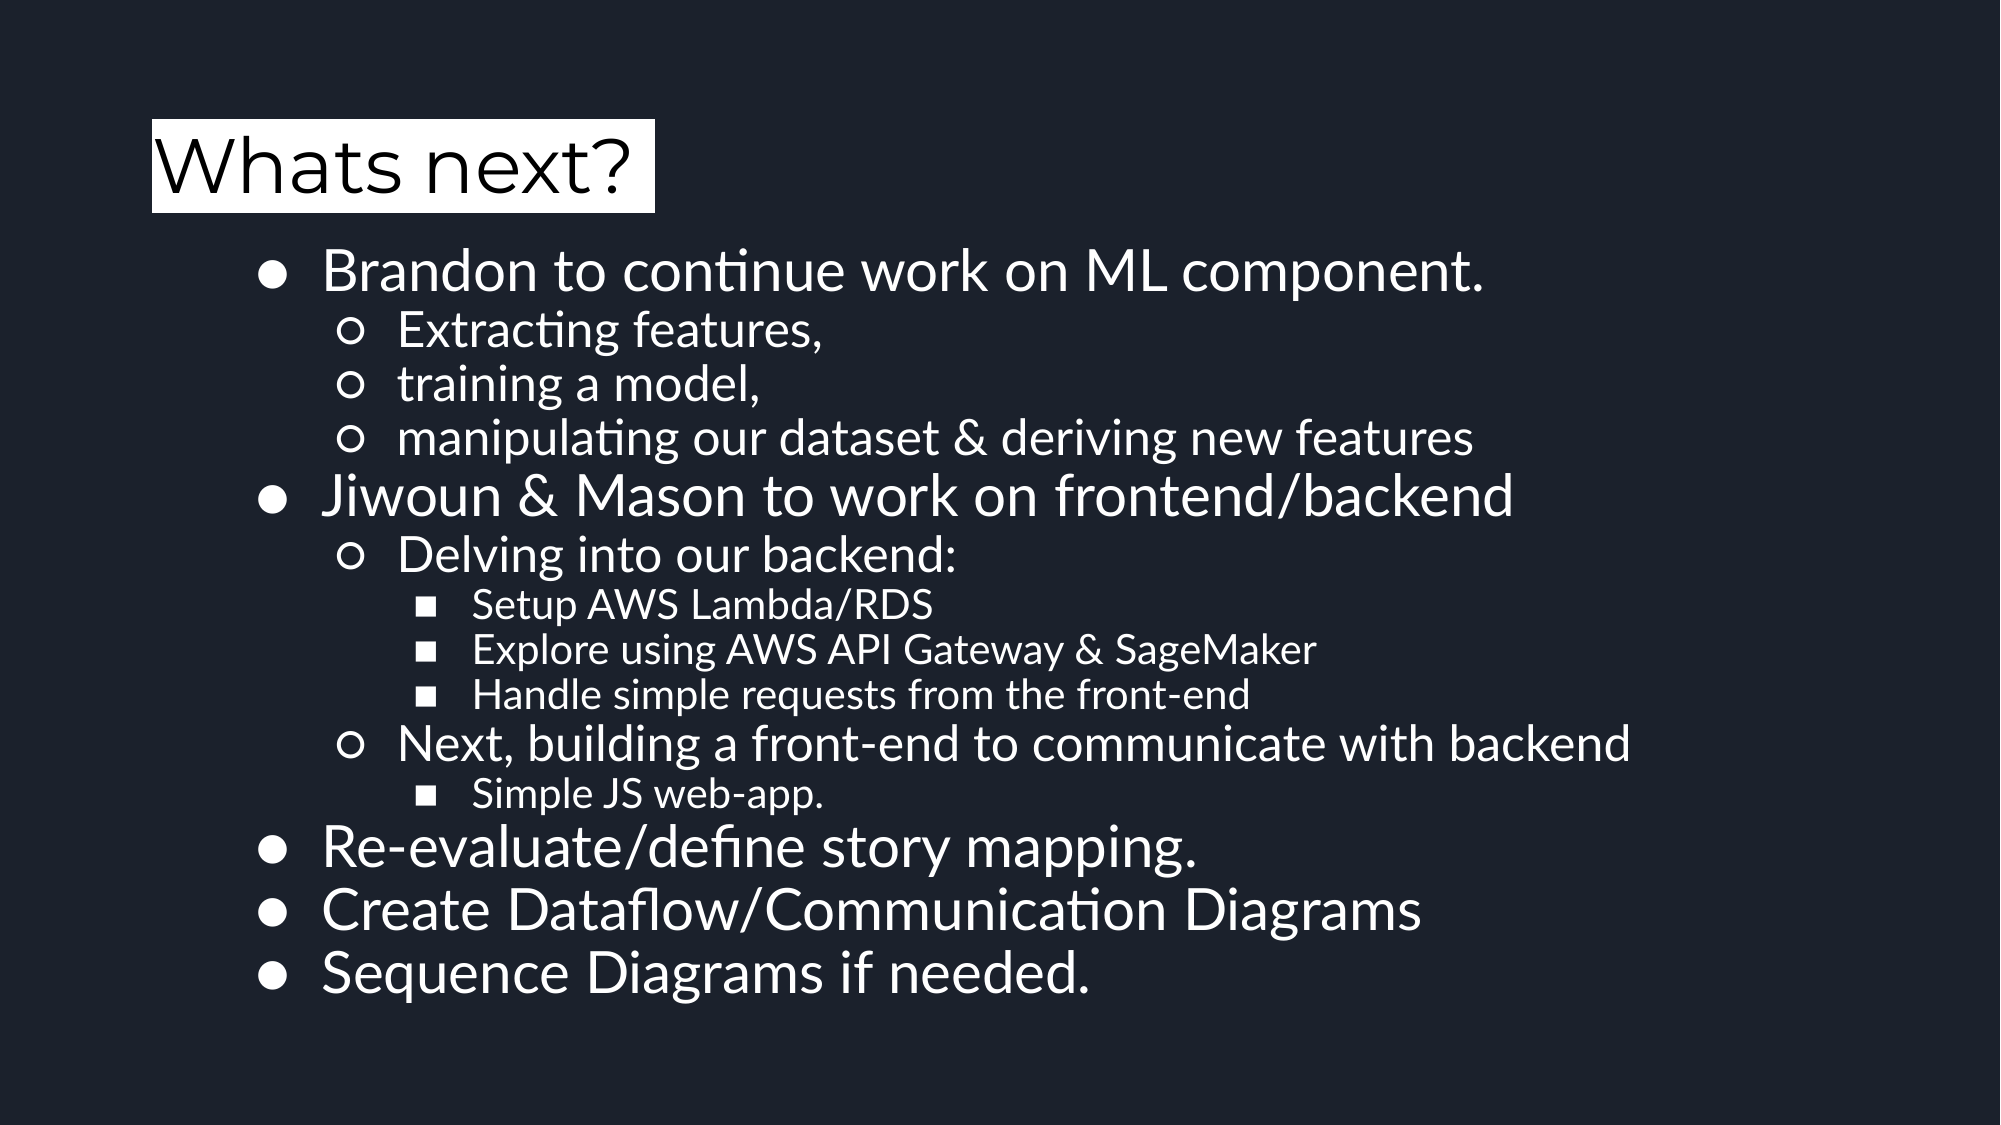

# Whats next?
Brandon to continue work on ML component.
Extracting features,
training a model,
manipulating our dataset & deriving new features
Jiwoun & Mason to work on frontend/backend
Delving into our backend:
Setup AWS Lambda/RDS
Explore using AWS API Gateway & SageMaker
Handle simple requests from the front-end
Next, building a front-end to communicate with backend
Simple JS web-app.
Re-evaluate/define story mapping.
Create Dataflow/Communication Diagrams
Sequence Diagrams if needed.